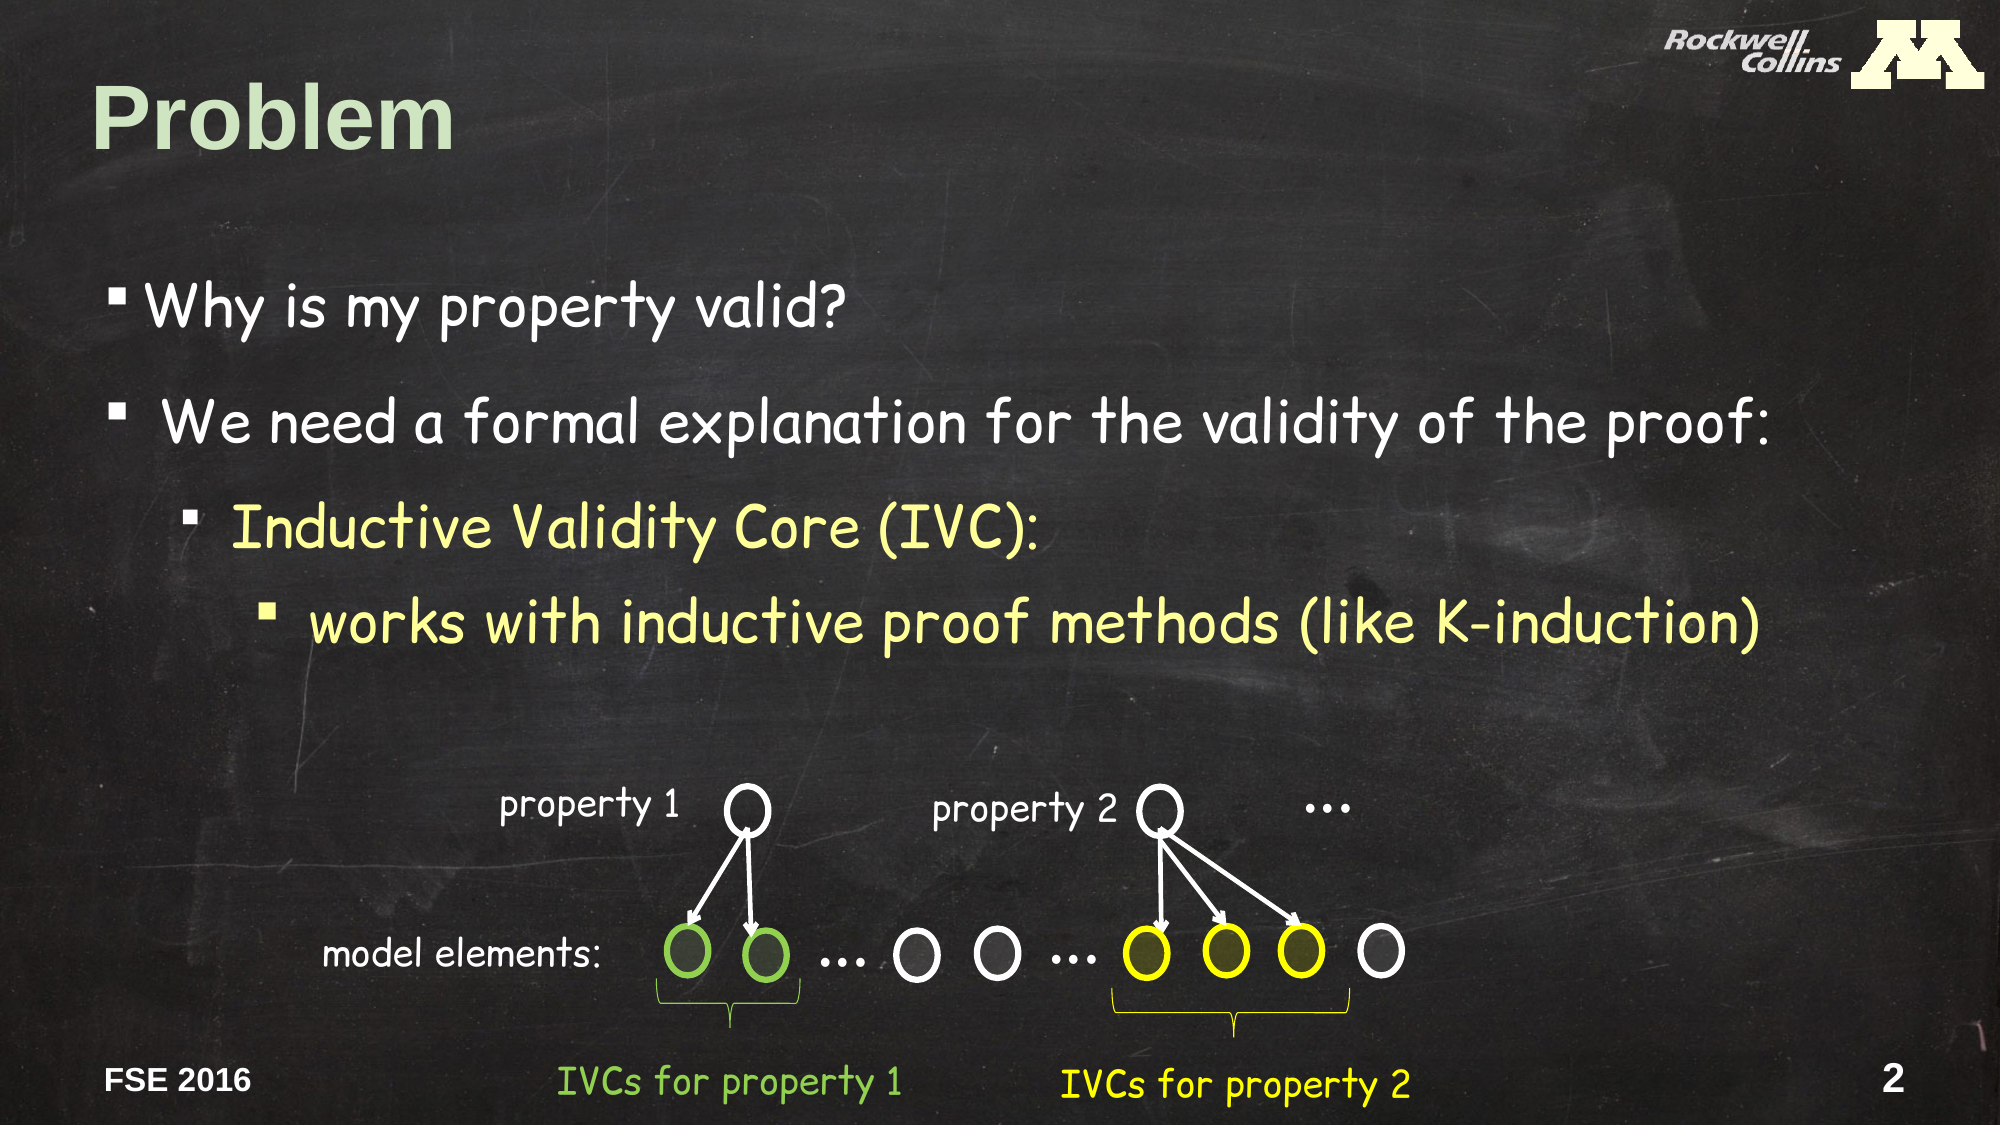

# Problem
Why is my property valid?
 We need a formal explanation for the validity of the proof:
 Inductive Validity Core (IVC):
 works with inductive proof methods (like K-induction)
…
property 1
property 2

…
…

model elements:

IVCs for property 1
IVCs for property 2
FSE 2016
2